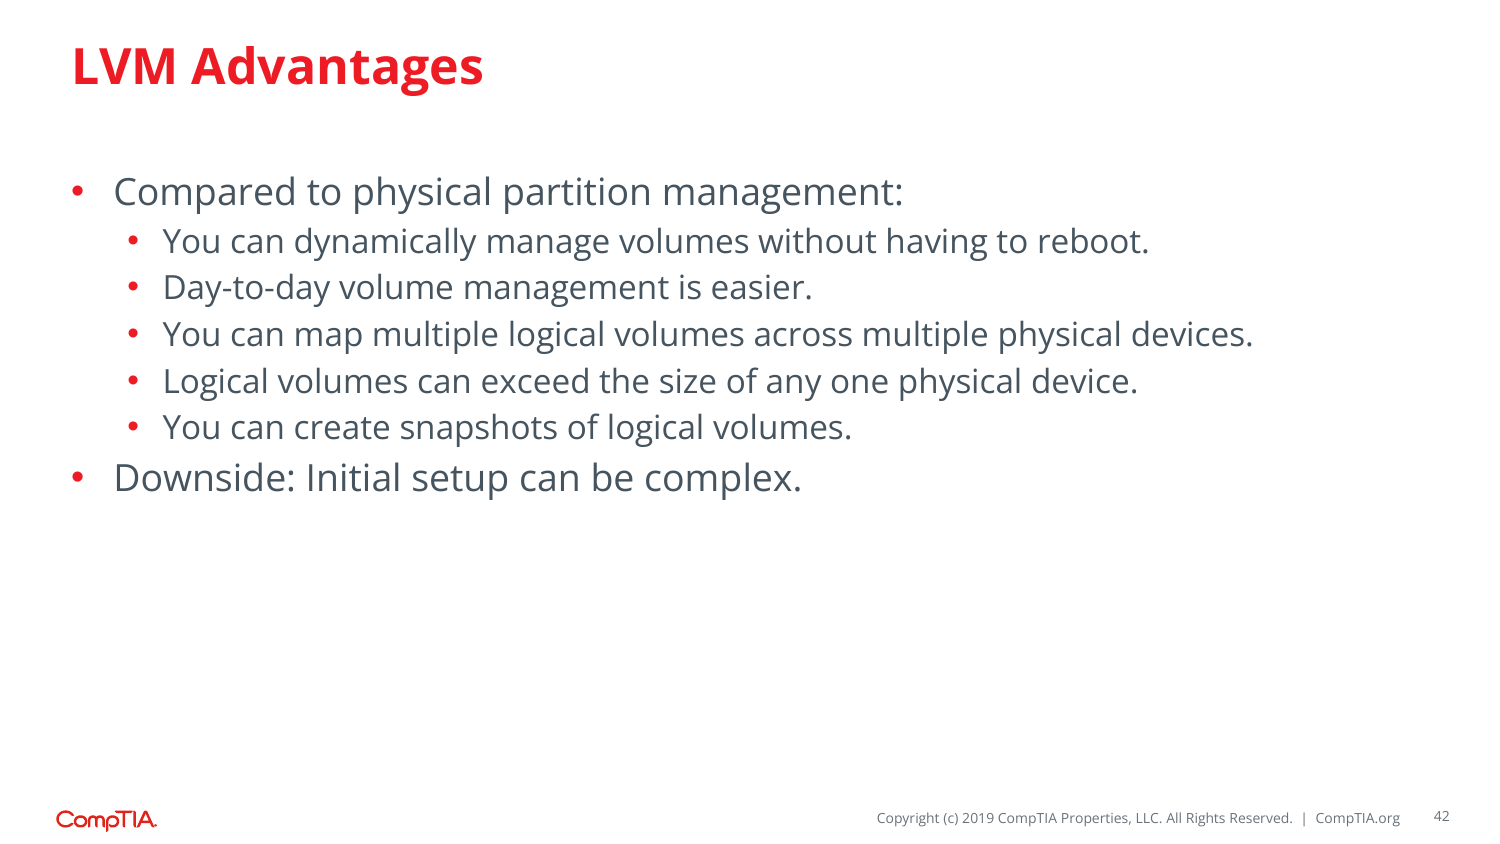

# LVM Advantages
Compared to physical partition management:
You can dynamically manage volumes without having to reboot.
Day-to-day volume management is easier.
You can map multiple logical volumes across multiple physical devices.
Logical volumes can exceed the size of any one physical device.
You can create snapshots of logical volumes.
Downside: Initial setup can be complex.
42